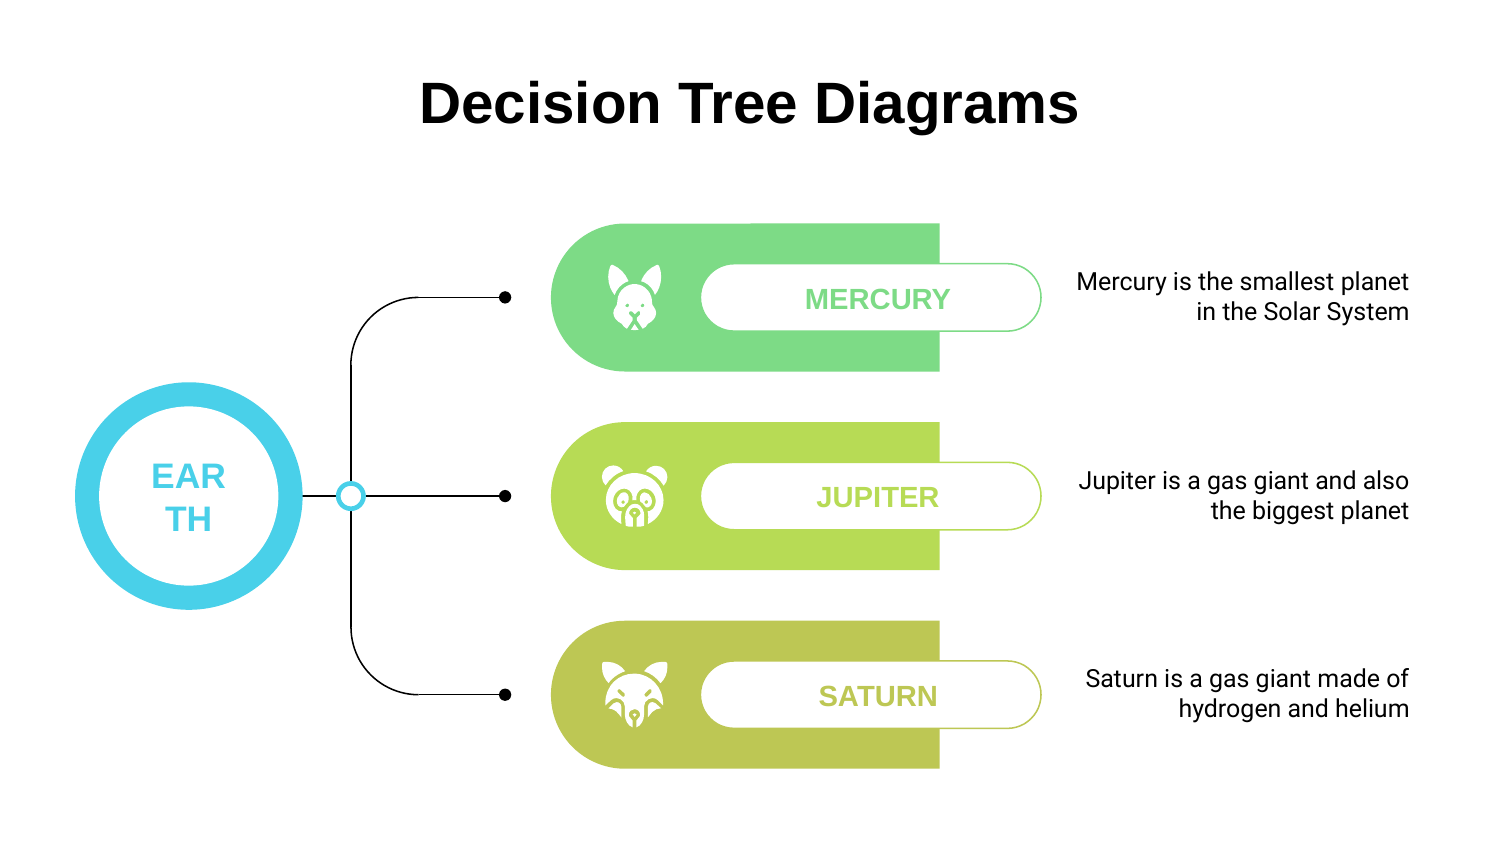

# Decision Tree Diagrams

Mercury is the smallest planet in the Solar System
MERCURY

EARTH

Jupiter is a gas giant and also the biggest planet
JUPITER

Saturn is a gas giant made of hydrogen and helium
SATURN